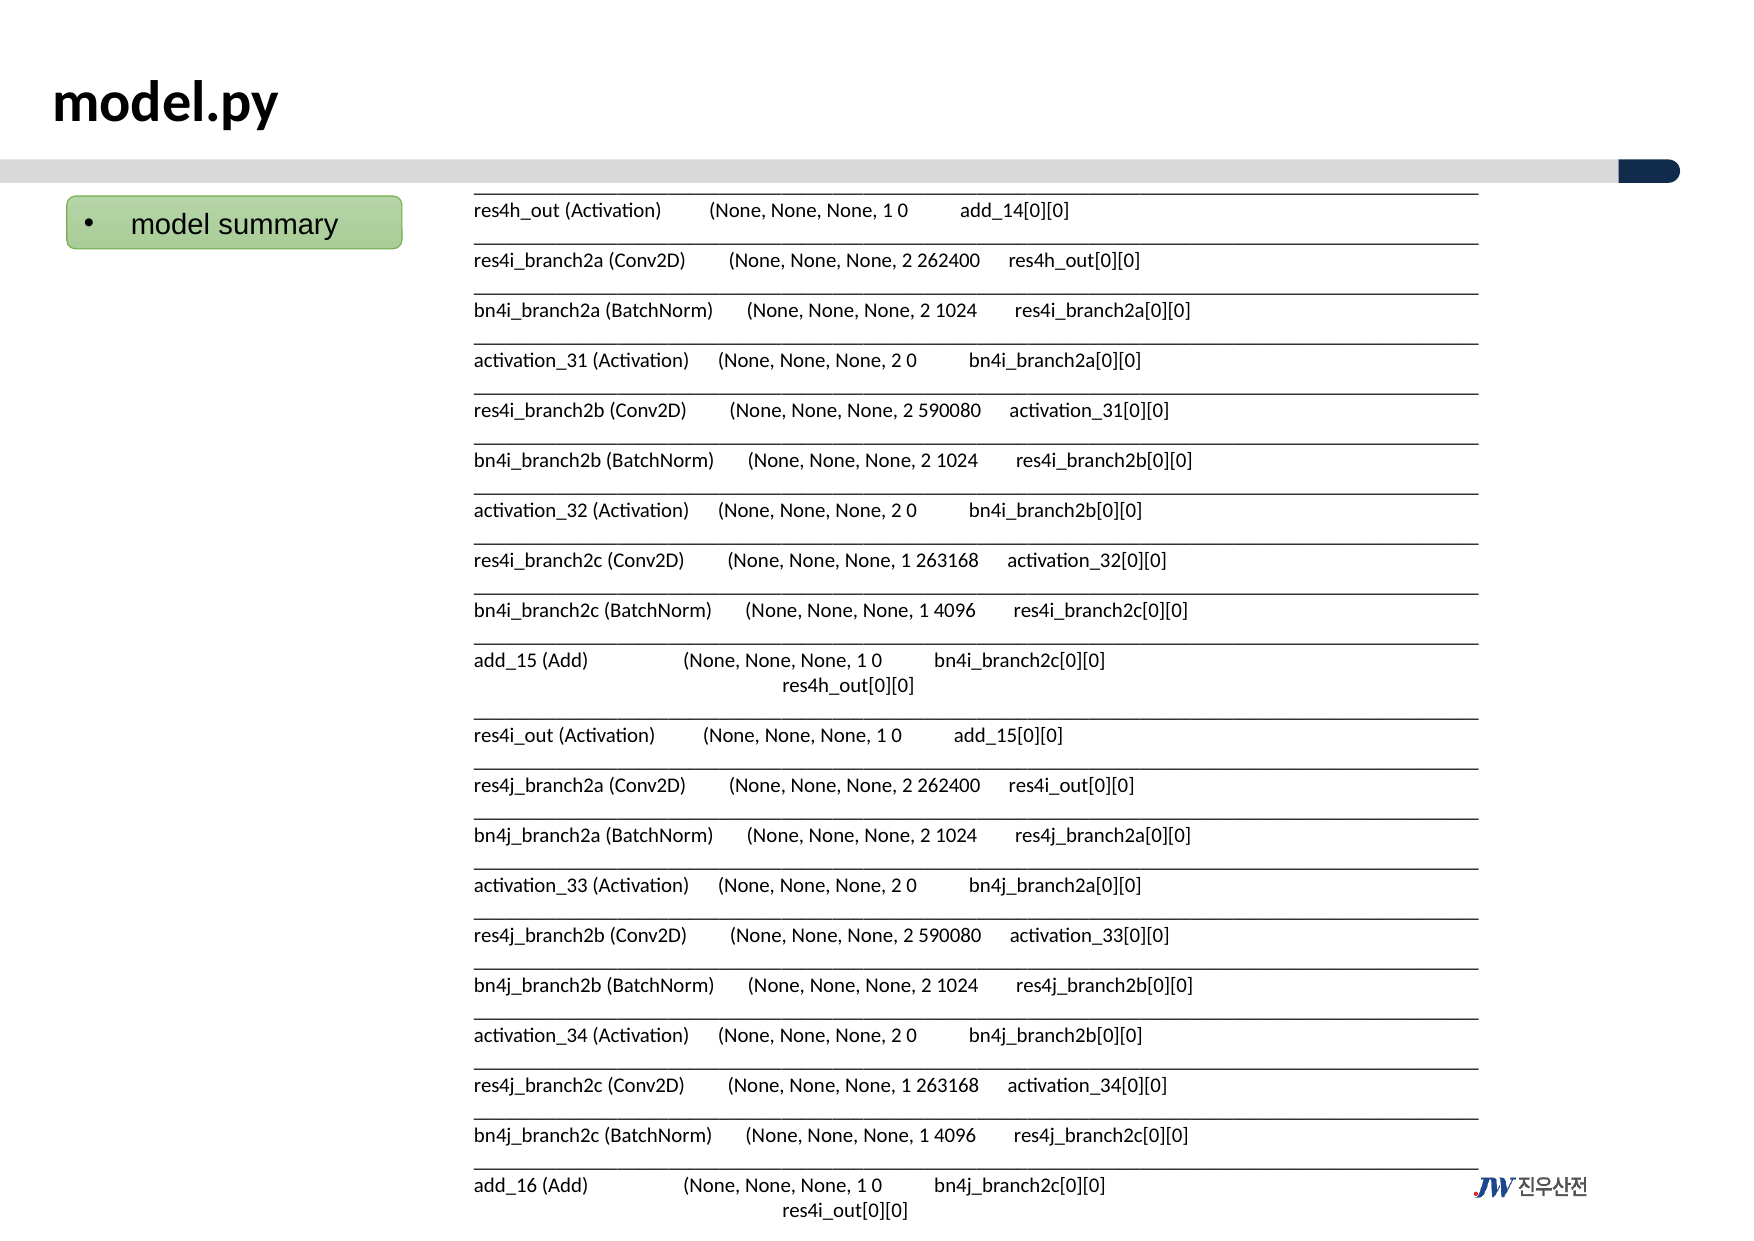

model.py
__________________________________________________________________________________________________
res4h_out (Activation)          (None, None, None, 1 0           add_14[0][0]
__________________________________________________________________________________________________
res4i_branch2a (Conv2D)         (None, None, None, 2 262400      res4h_out[0][0]
__________________________________________________________________________________________________
bn4i_branch2a (BatchNorm)       (None, None, None, 2 1024        res4i_branch2a[0][0]
__________________________________________________________________________________________________
activation_31 (Activation)      (None, None, None, 2 0           bn4i_branch2a[0][0]
__________________________________________________________________________________________________
res4i_branch2b (Conv2D)         (None, None, None, 2 590080      activation_31[0][0]
__________________________________________________________________________________________________
bn4i_branch2b (BatchNorm)       (None, None, None, 2 1024        res4i_branch2b[0][0]
__________________________________________________________________________________________________
activation_32 (Activation)      (None, None, None, 2 0           bn4i_branch2b[0][0]
__________________________________________________________________________________________________
res4i_branch2c (Conv2D)         (None, None, None, 1 263168      activation_32[0][0]
__________________________________________________________________________________________________
bn4i_branch2c (BatchNorm)       (None, None, None, 1 4096        res4i_branch2c[0][0]
__________________________________________________________________________________________________
add_15 (Add)                    (None, None, None, 1 0           bn4i_branch2c[0][0]
                                                                 res4h_out[0][0]
__________________________________________________________________________________________________
res4i_out (Activation)          (None, None, None, 1 0           add_15[0][0]
__________________________________________________________________________________________________
res4j_branch2a (Conv2D)         (None, None, None, 2 262400      res4i_out[0][0]
__________________________________________________________________________________________________
bn4j_branch2a (BatchNorm)       (None, None, None, 2 1024        res4j_branch2a[0][0]
__________________________________________________________________________________________________
activation_33 (Activation)      (None, None, None, 2 0           bn4j_branch2a[0][0]
__________________________________________________________________________________________________
res4j_branch2b (Conv2D)         (None, None, None, 2 590080      activation_33[0][0]
__________________________________________________________________________________________________
bn4j_branch2b (BatchNorm)       (None, None, None, 2 1024        res4j_branch2b[0][0]
__________________________________________________________________________________________________
activation_34 (Activation)      (None, None, None, 2 0           bn4j_branch2b[0][0]
__________________________________________________________________________________________________
res4j_branch2c (Conv2D)         (None, None, None, 1 263168      activation_34[0][0]
__________________________________________________________________________________________________
bn4j_branch2c (BatchNorm)       (None, None, None, 1 4096        res4j_branch2c[0][0]
__________________________________________________________________________________________________
add_16 (Add)                    (None, None, None, 1 0           bn4j_branch2c[0][0]
                                                                 res4i_out[0][0]
model summary